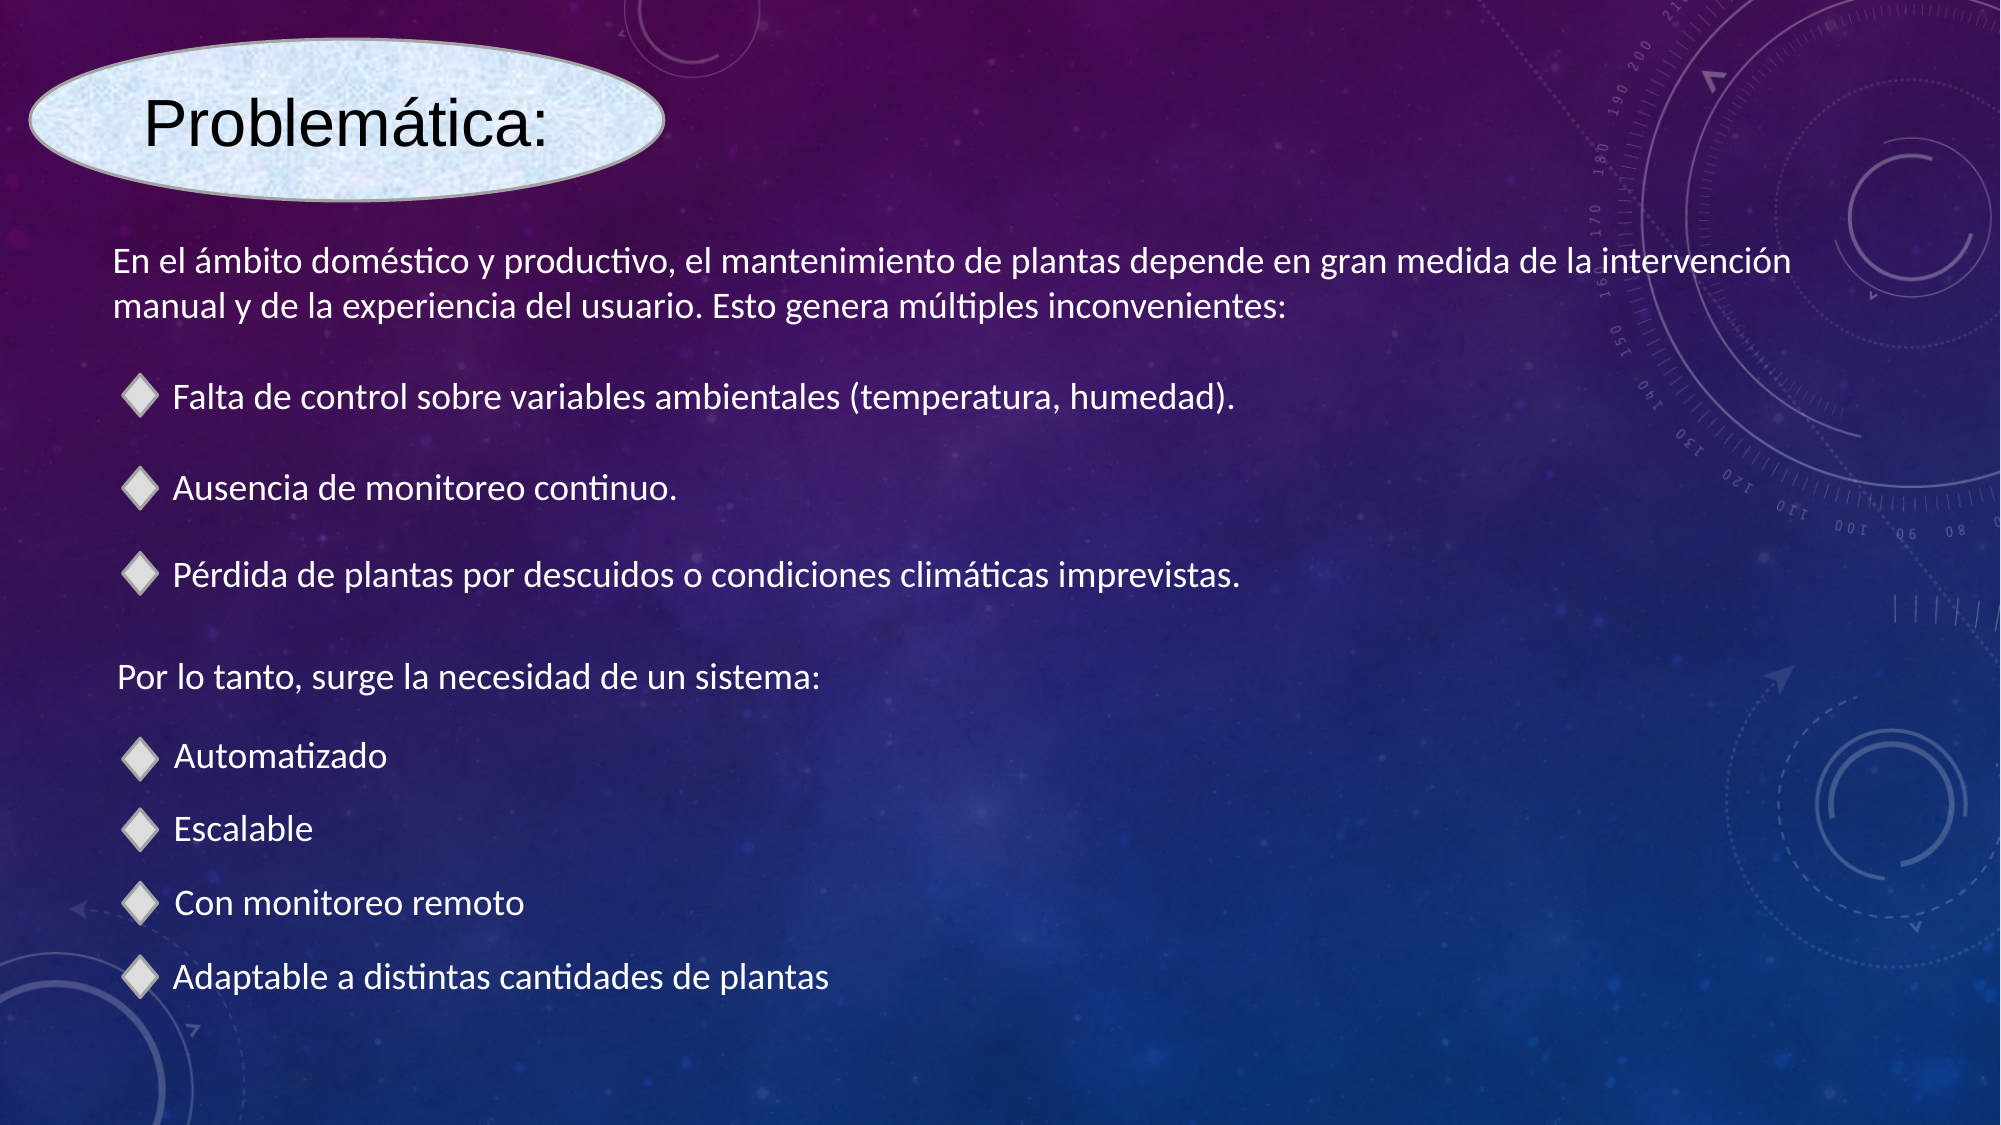

Problemática:
En el ámbito doméstico y productivo, el mantenimiento de plantas depende en gran medida de la intervención manual y de la experiencia del usuario. Esto genera múltiples inconvenientes:
Falta de control sobre variables ambientales (temperatura, humedad).

Ausencia de monitoreo continuo.

Pérdida de plantas por descuidos o condiciones climáticas imprevistas.

Por lo tanto, surge la necesidad de un sistema:
Automatizado

Escalable

Con monitoreo remoto

Adaptable a distintas cantidades de plantas